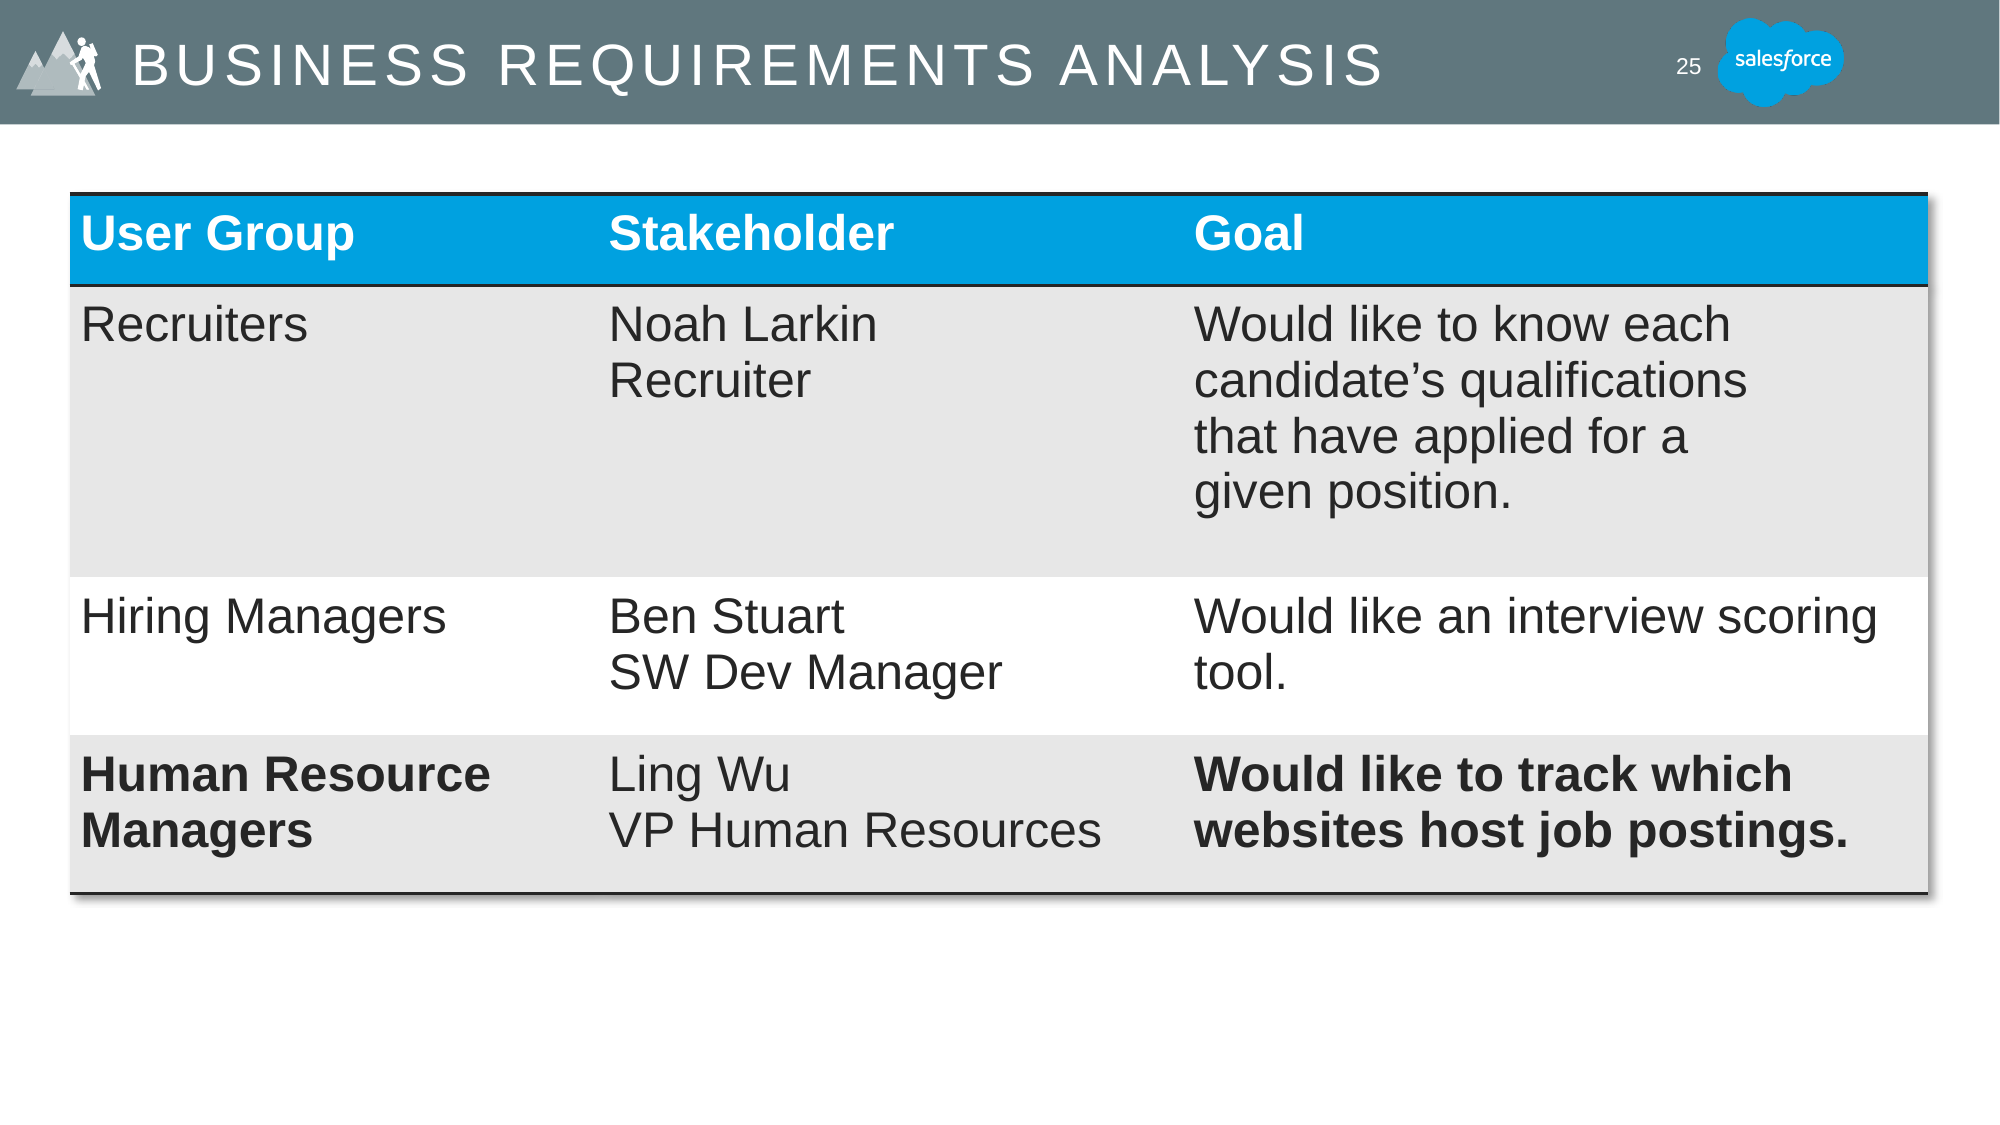

# Business Requirements Analysis
25
| User Group | Stakeholder | Goal |
| --- | --- | --- |
| Recruiters | Noah Larkin Recruiter | Would like to know each candidate’s qualifications that have applied for a given position. |
| Hiring Managers | Ben Stuart SW Dev Manager | Would like an interview scoring tool. |
| Human Resource Managers | Ling Wu VP Human Resources | Would like to track which websites host job postings. |